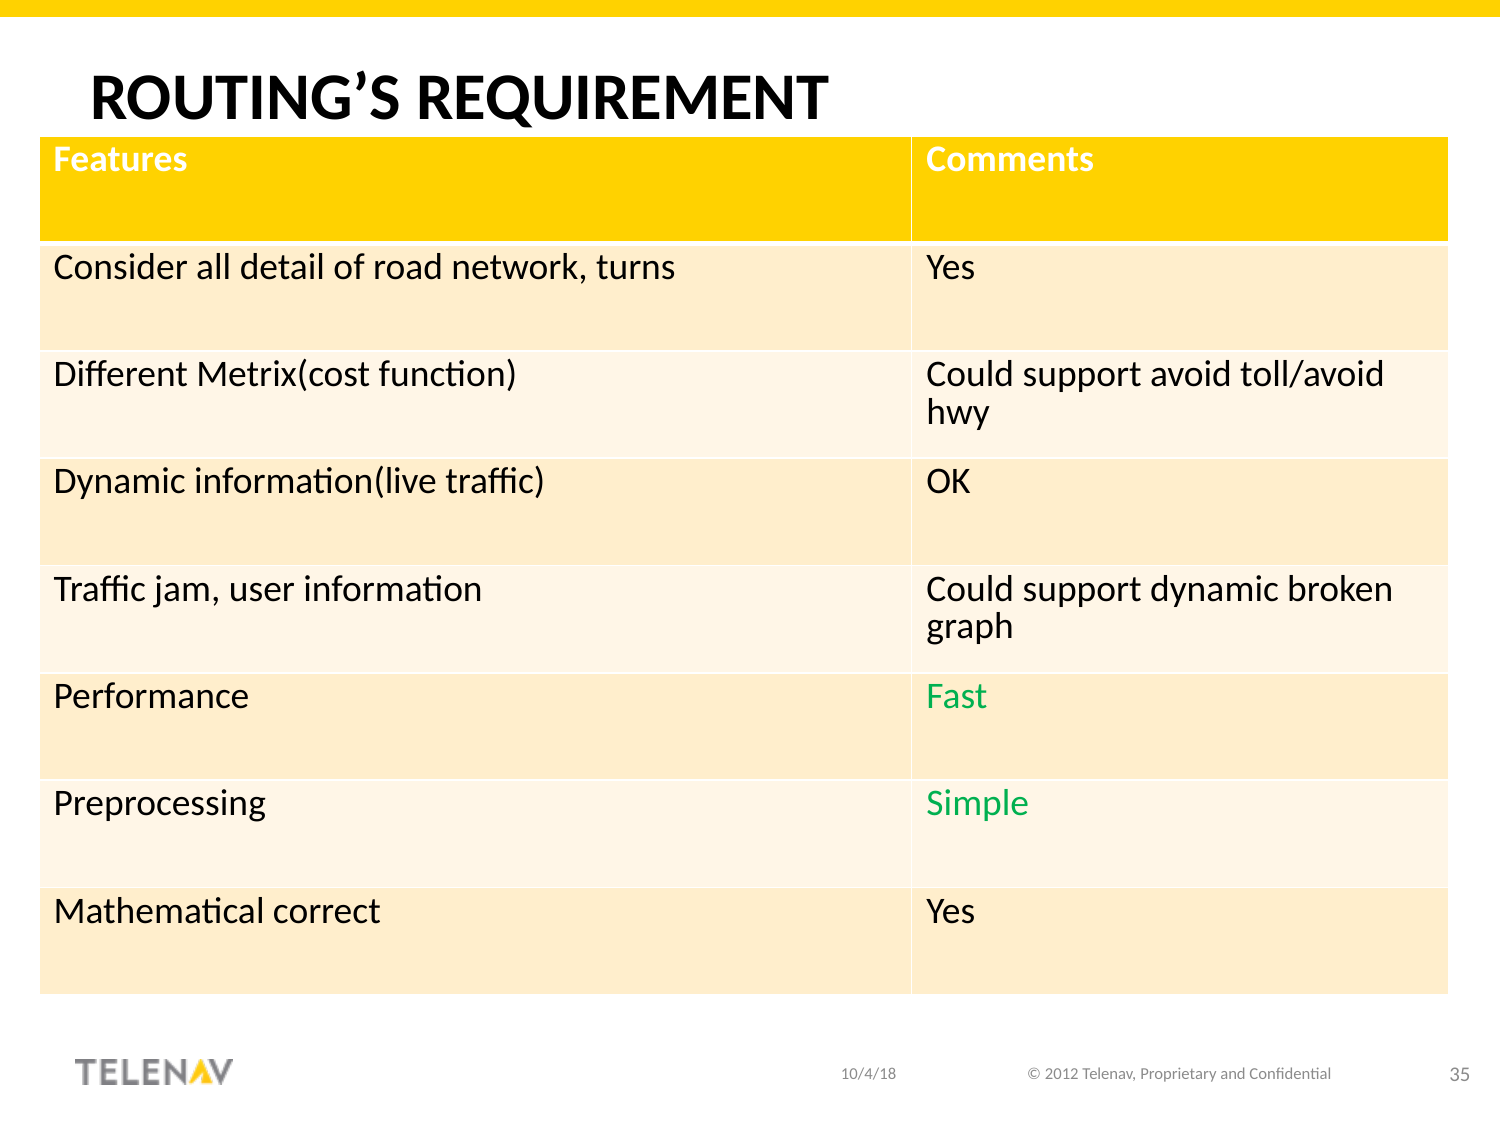

# Routing’s requirement
| Features | Comments |
| --- | --- |
| Consider all detail of road network, turns | Yes |
| Different Metrix(cost function) | Could support avoid toll/avoid hwy |
| Dynamic information(live traffic) | OK |
| Traffic jam, user information | Could support dynamic broken graph |
| Performance | Fast |
| Preprocessing | Simple |
| Mathematical correct | Yes |

10/4/18
© 2012 Telenav, Proprietary and Confidential
35